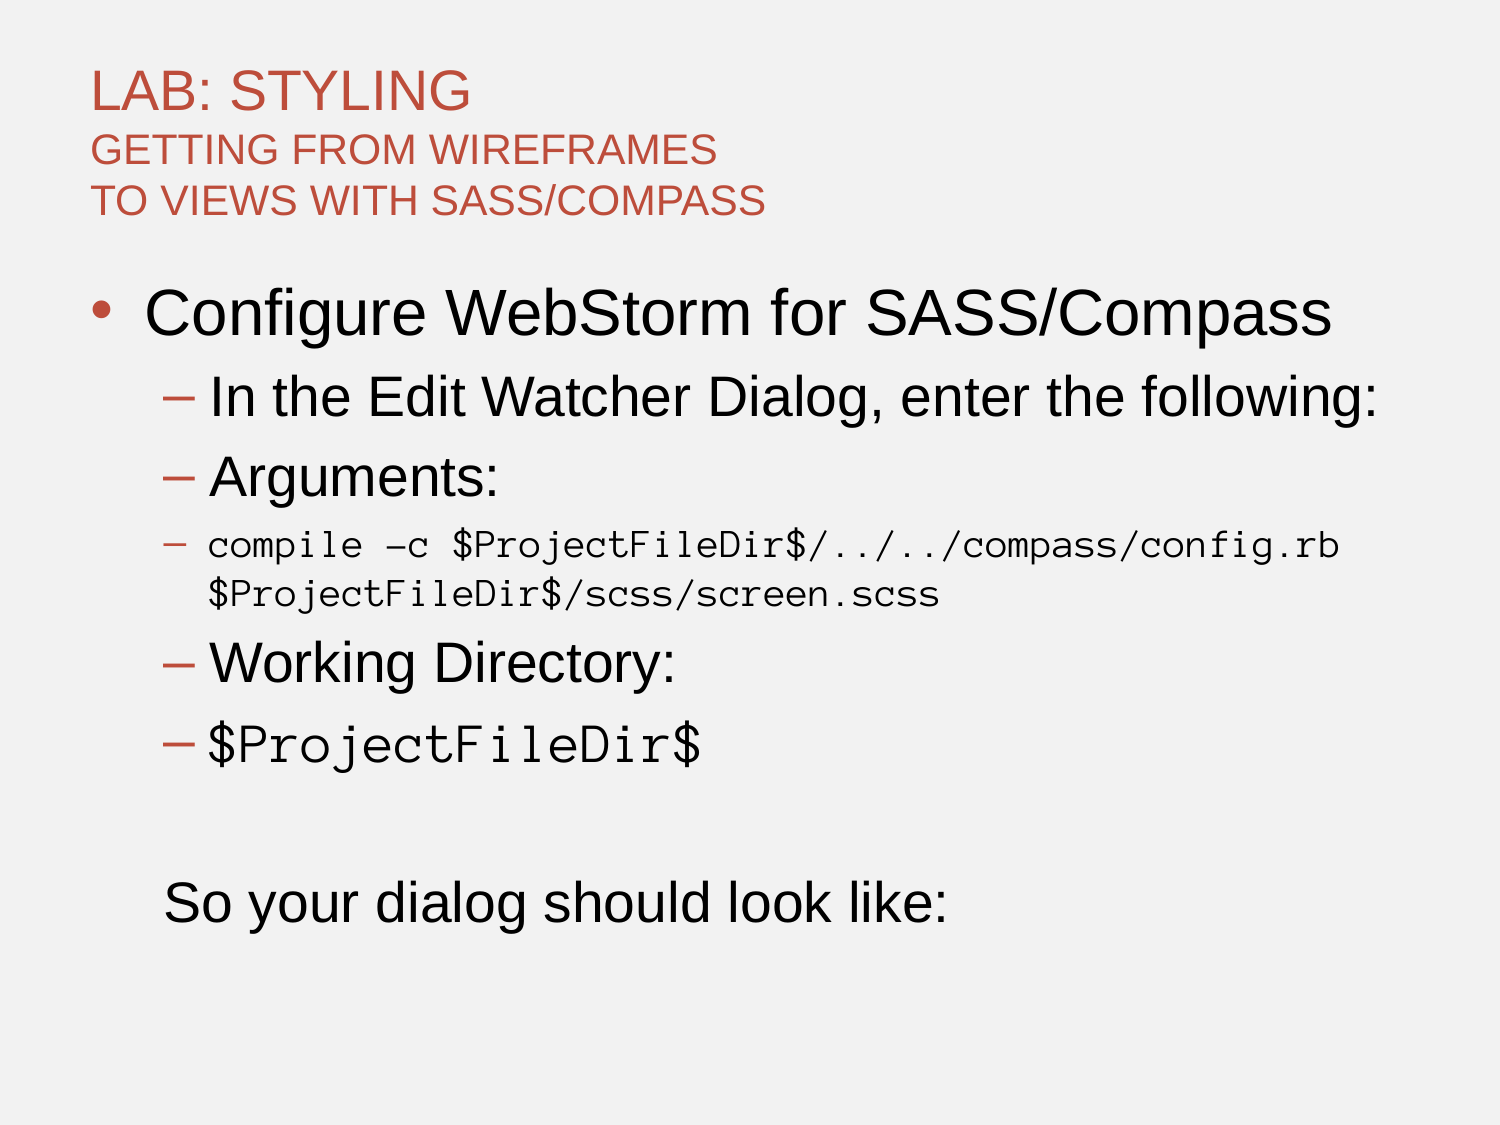

# Lab: Styling Getting from wireframes to views with Sass/Compass
Configure WebStorm for SASS/Compass
In the Edit Watcher Dialog, enter the following:
Arguments:
compile -c $ProjectFileDir$/../../compass/config.rb $ProjectFileDir$/scss/screen.scss
Working Directory:
$ProjectFileDir$

So your dialog should look like: